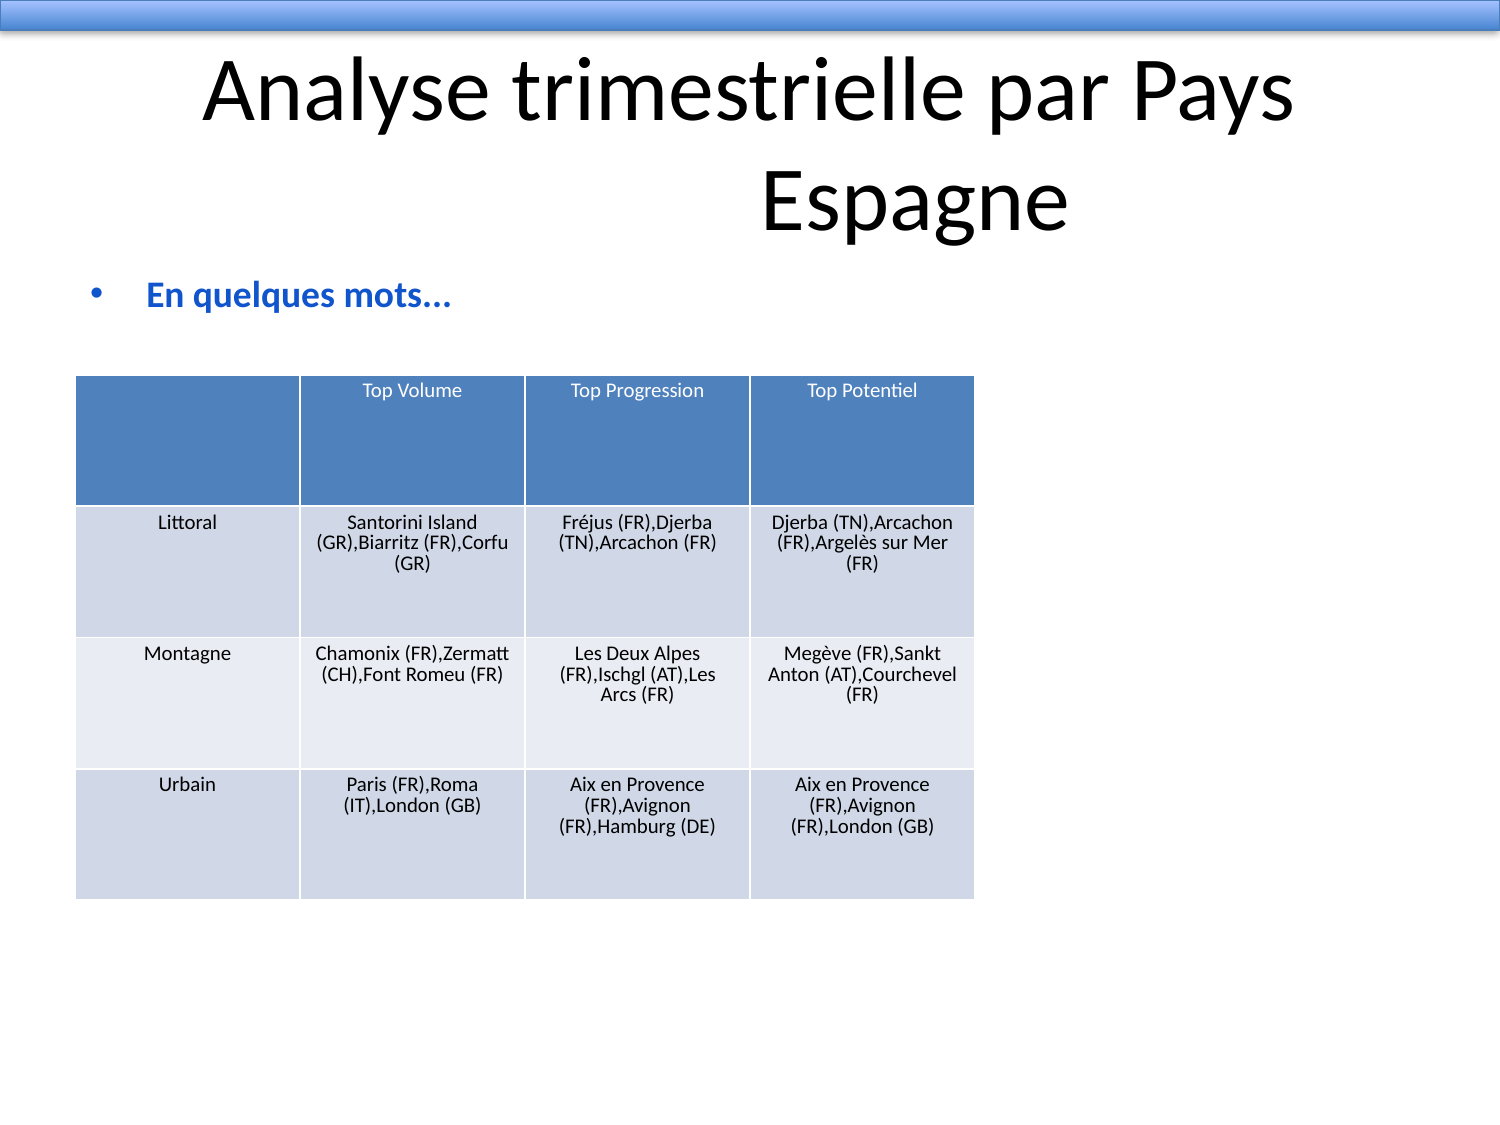

# Analyse trimestrielle par Pays
                Espagne
En quelques mots...
|  | Top Volume | Top Progression | Top Potentiel |
| --- | --- | --- | --- |
| Littoral | Santorini Island (GR),Biarritz (FR),Corfu (GR) | Fréjus (FR),Djerba (TN),Arcachon (FR) | Djerba (TN),Arcachon (FR),Argelès sur Mer (FR) |
| Montagne | Chamonix (FR),Zermatt (CH),Font Romeu (FR) | Les Deux Alpes (FR),Ischgl (AT),Les Arcs (FR) | Megève (FR),Sankt Anton (AT),Courchevel (FR) |
| Urbain | Paris (FR),Roma (IT),London (GB) | Aix en Provence (FR),Avignon (FR),Hamburg (DE) | Aix en Provence (FR),Avignon (FR),London (GB) |